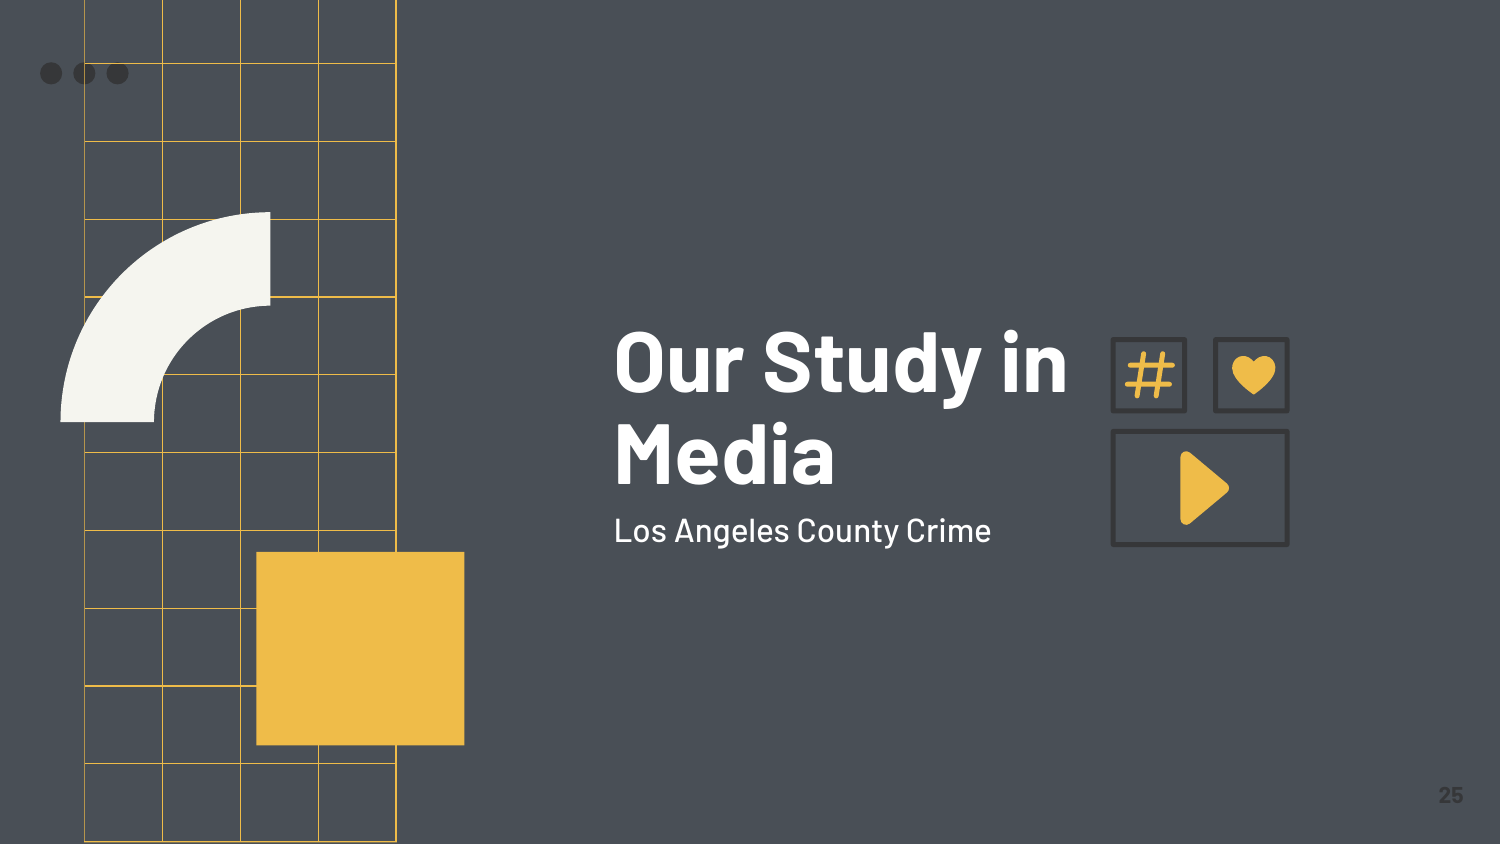

# Our Study in Media

Los Angeles County Crime

25